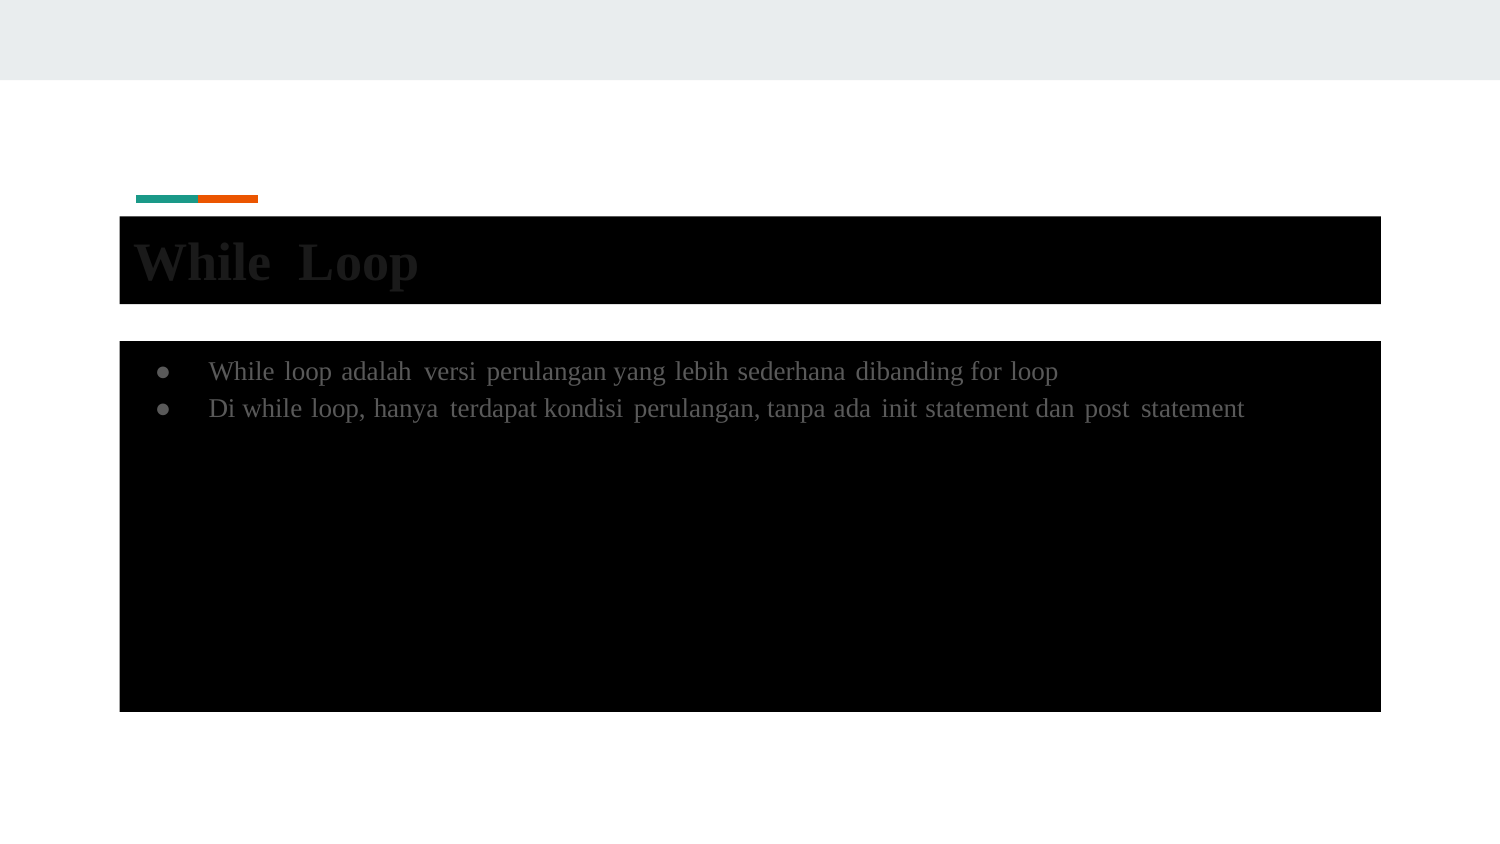

While Loop

●    While loop adalah versi perulangan yang lebih sederhana dibanding for loop
●    Di while loop, hanya terdapat kondisi perulangan, tanpa ada init statement dan post statement